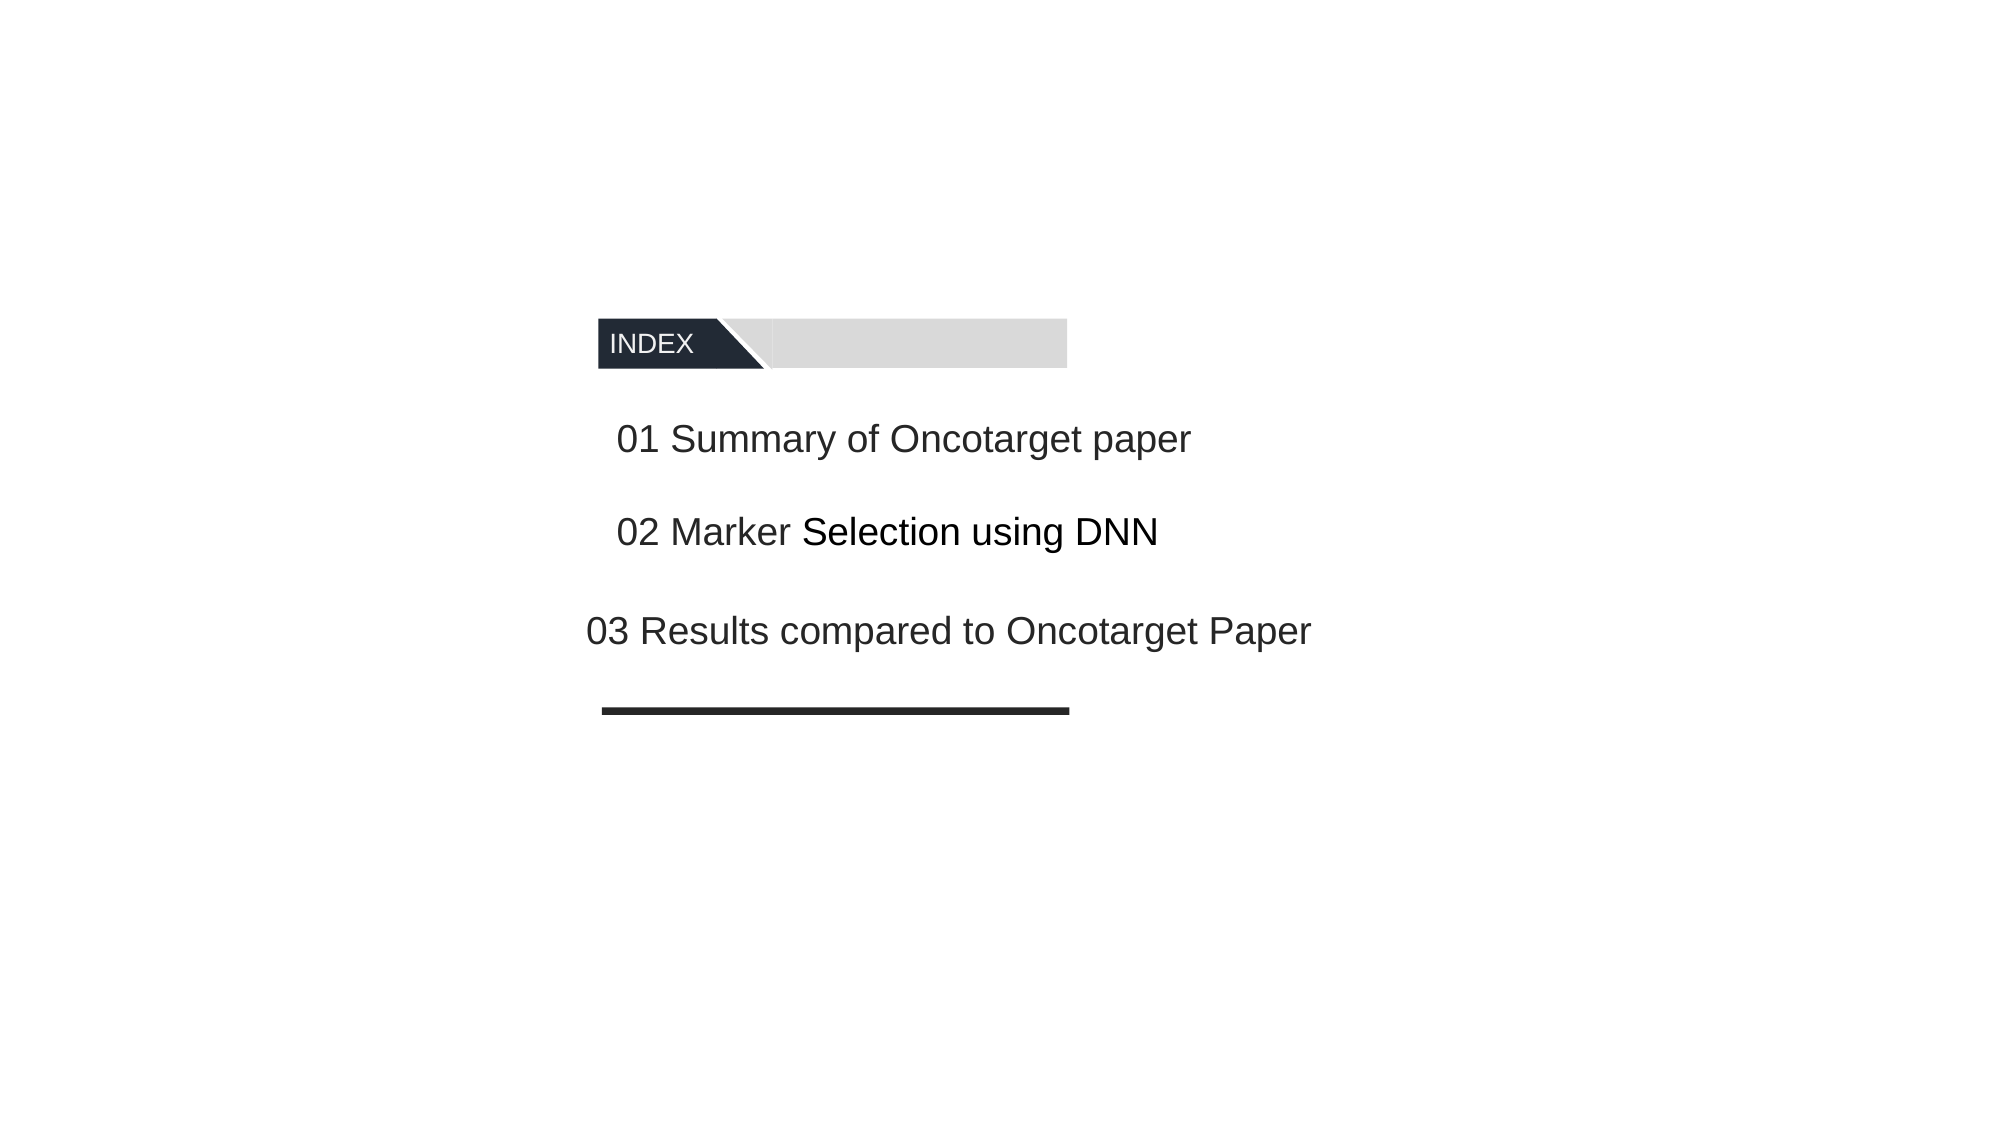

INDEX

01 Summary of Oncotarget paper

02 Marker Selection using DNN
03 Results compared to Oncotarget Paper